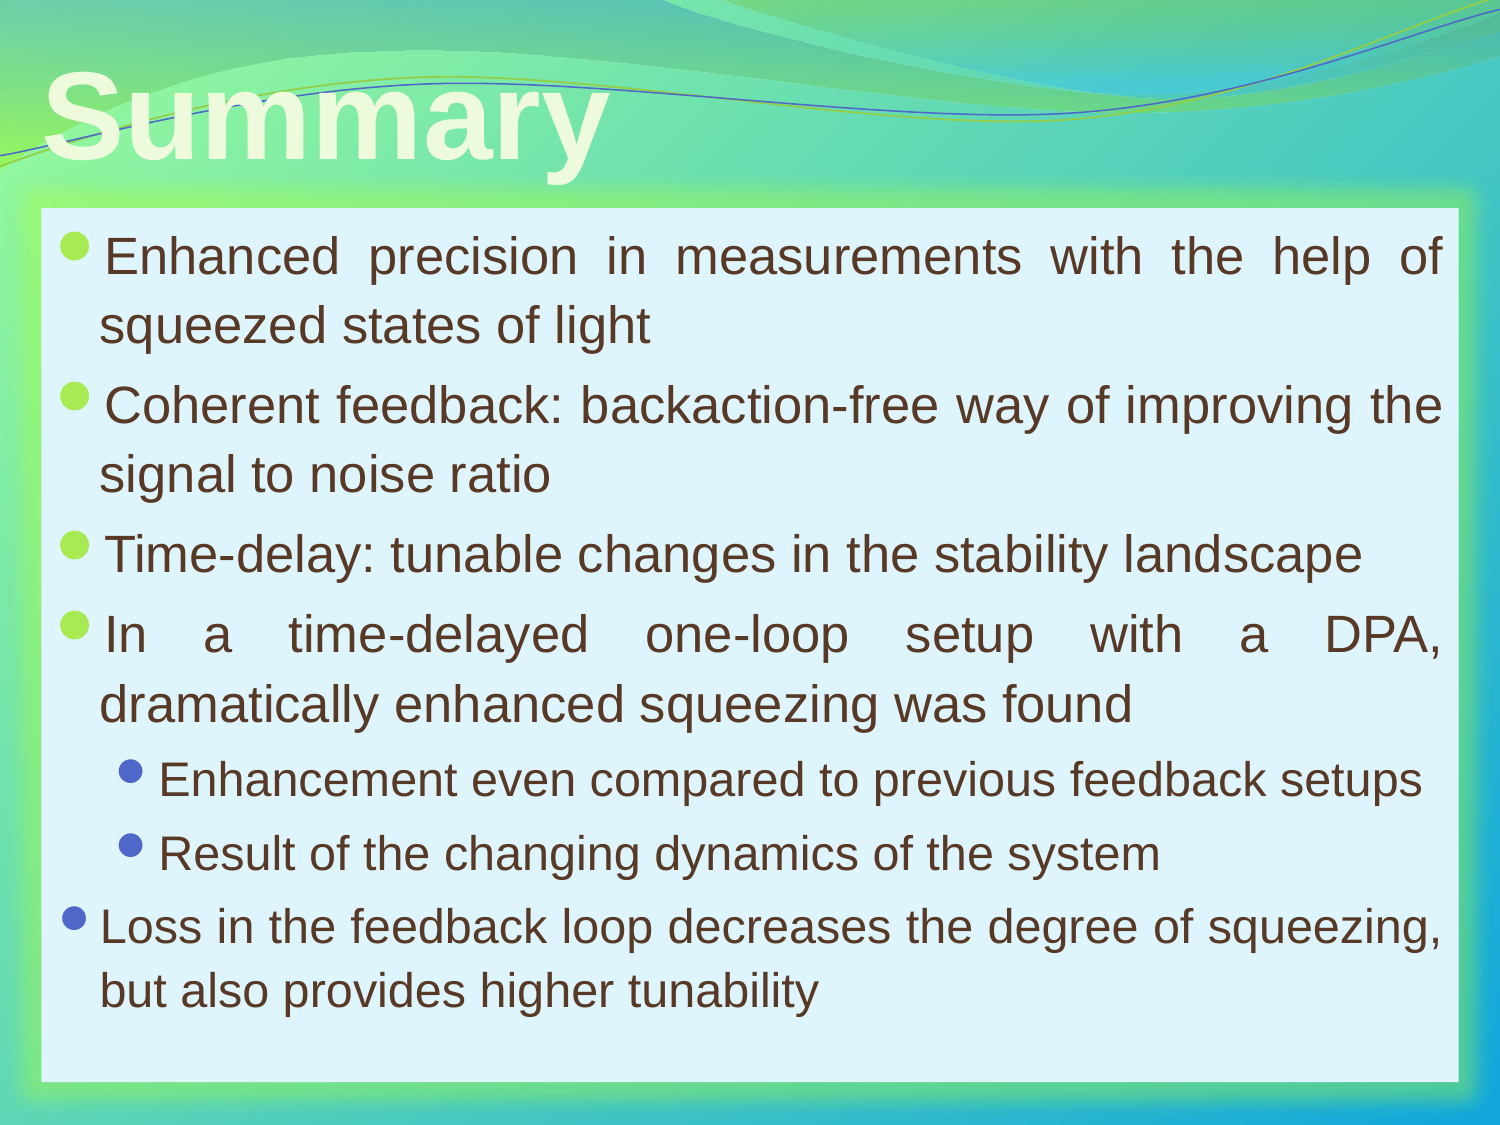

Summary

Enhanced precision in measurements with the help of squeezed states of light
Coherent feedback: backaction-free way of improving the signal to noise ratio
Time-delay: tunable changes in the stability landscape
In a time-delayed one-loop setup with a DPA, dramatically enhanced squeezing was found
Enhancement even compared to previous feedback setups
Result of the changing dynamics of the system
Loss in the feedback loop decreases the degree of squeezing, but also provides higher tunability